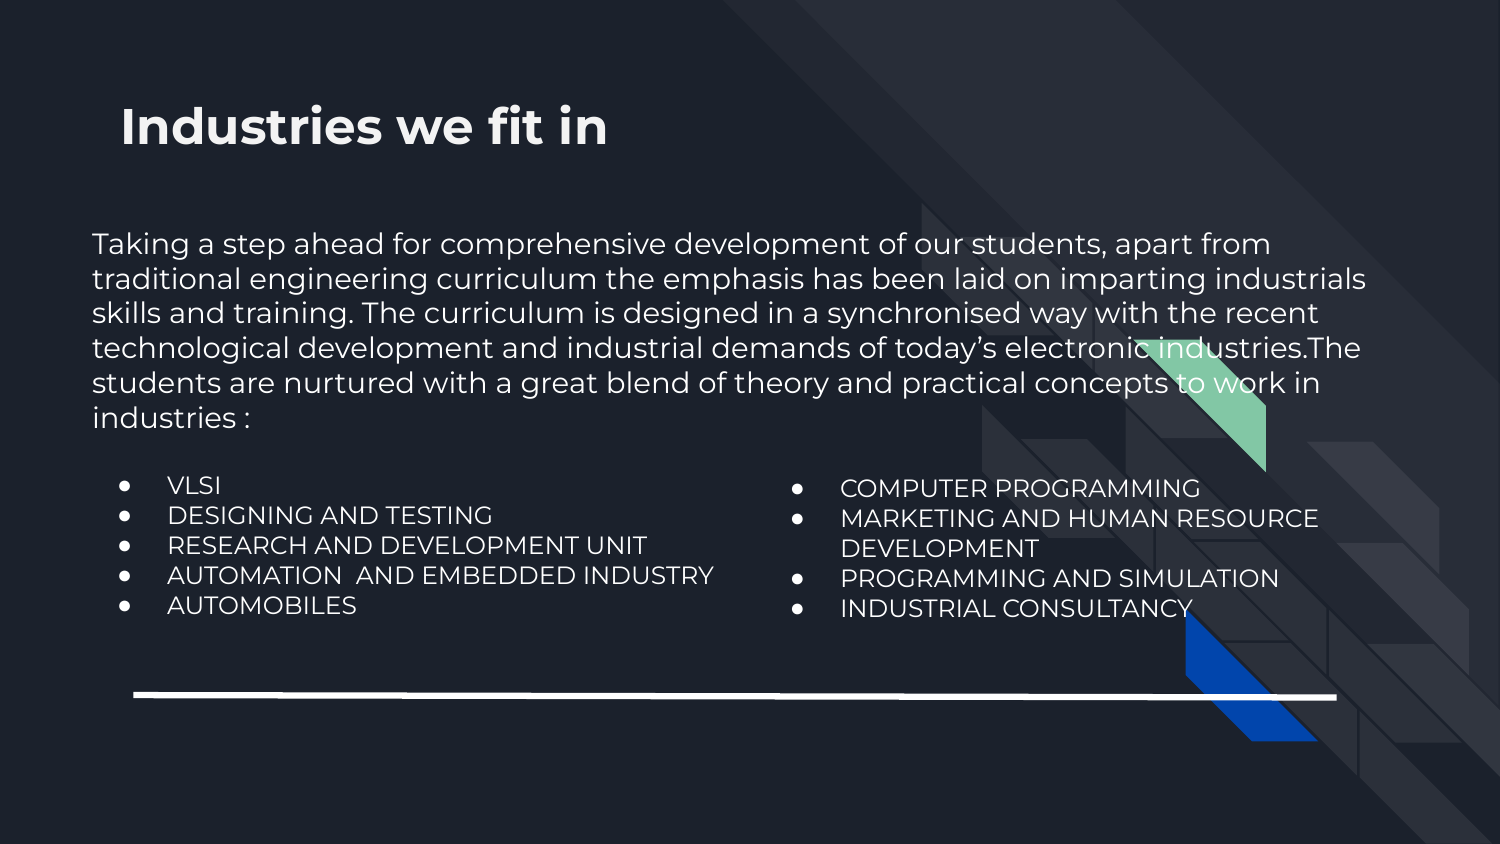

# Industries we fit in
Taking a step ahead for comprehensive development of our students, apart from traditional engineering curriculum the emphasis has been laid on imparting industrials skills and training. The curriculum is designed in a synchronised way with the recent technological development and industrial demands of today’s electronic industries.The students are nurtured with a great blend of theory and practical concepts to work in industries :

VLSI
DESIGNING AND TESTING
RESEARCH AND DEVELOPMENT UNIT
AUTOMATION  AND EMBEDDED INDUSTRY
AUTOMOBILES
COMPUTER PROGRAMMING
MARKETING AND HUMAN RESOURCE DEVELOPMENT
PROGRAMMING AND SIMULATION
INDUSTRIAL CONSULTANCY